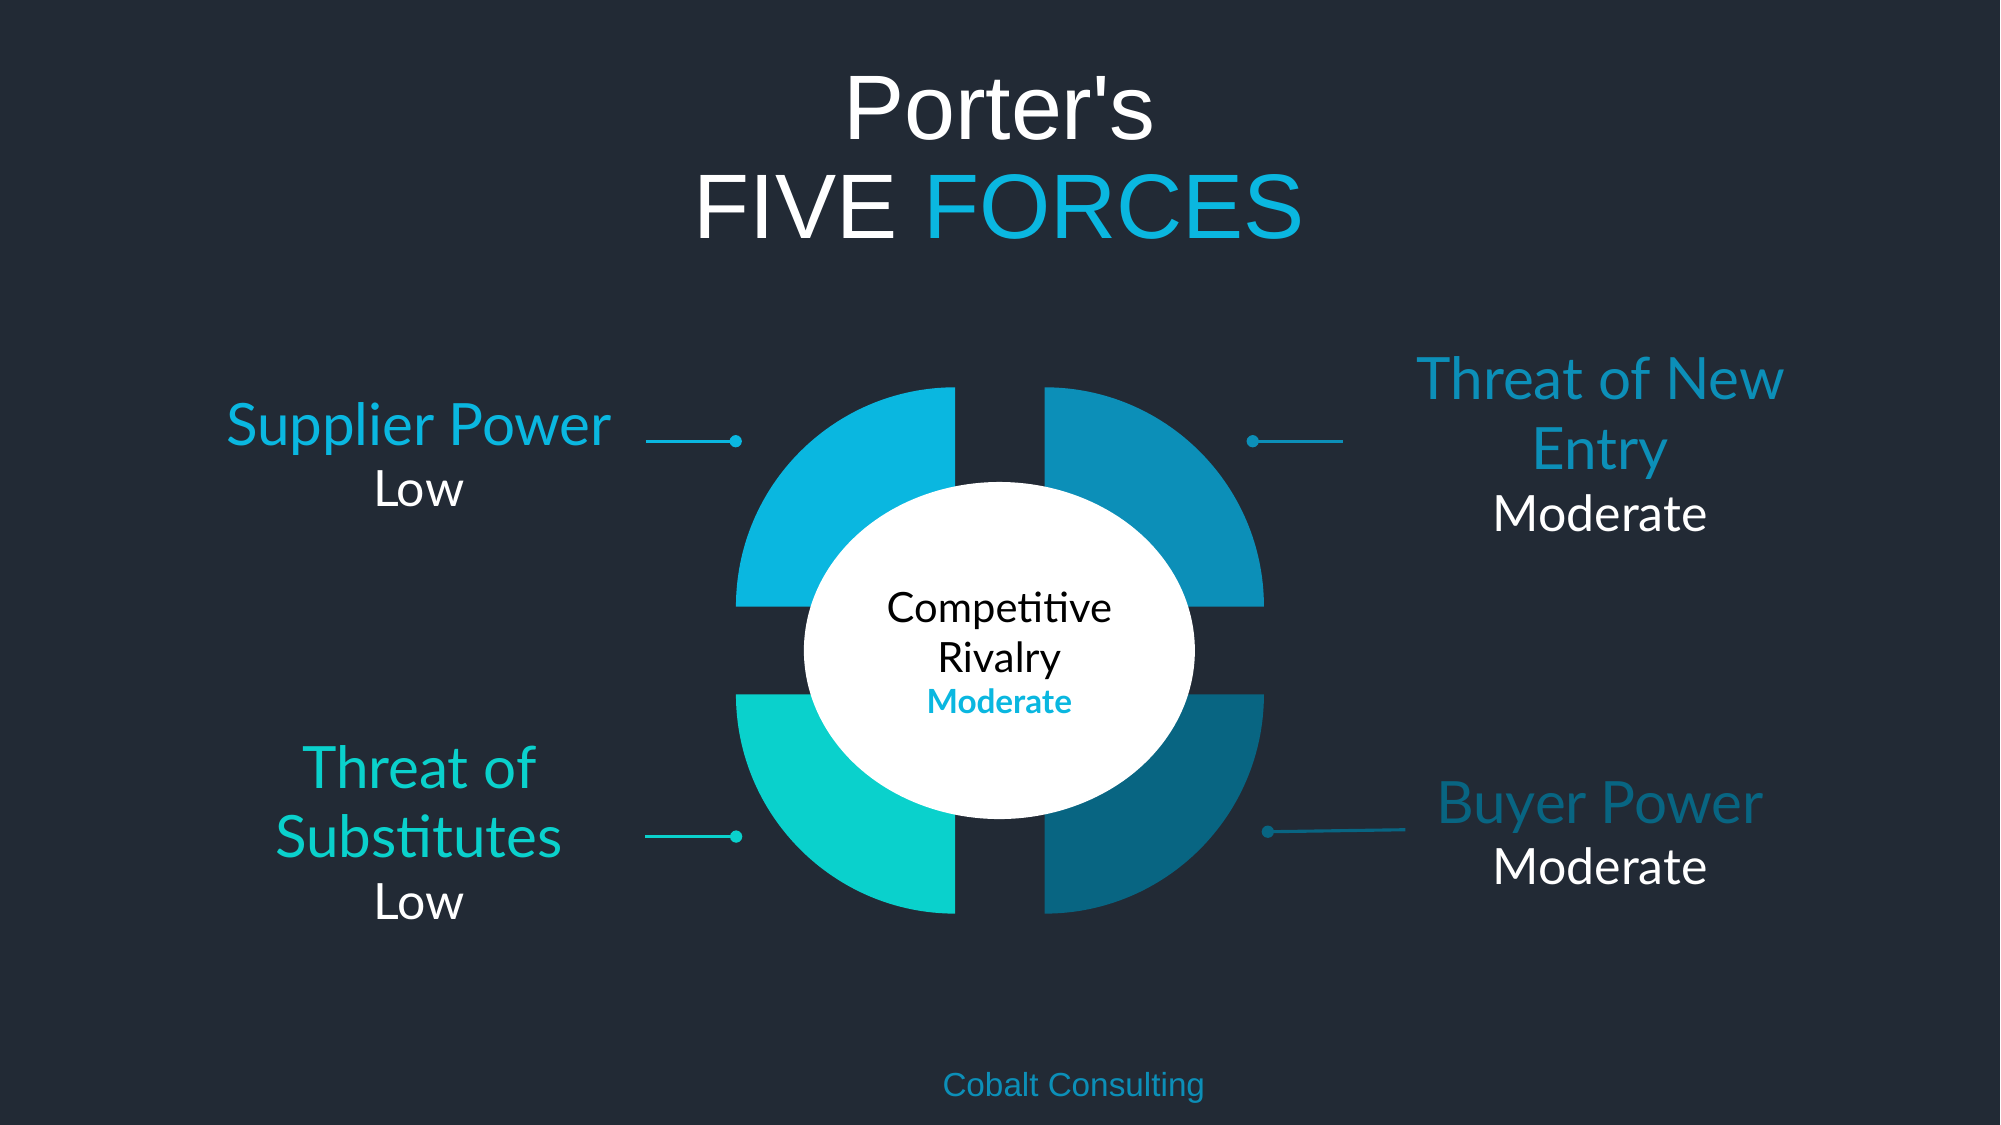

Porter's
 FIVE FORCES
Threat of New Entry
Moderate

Supplier Power
Low
Competitive
Rivalry
Moderate

Buyer Power
Moderate
Threat of Substitutes
Low
	Cobalt Consulting